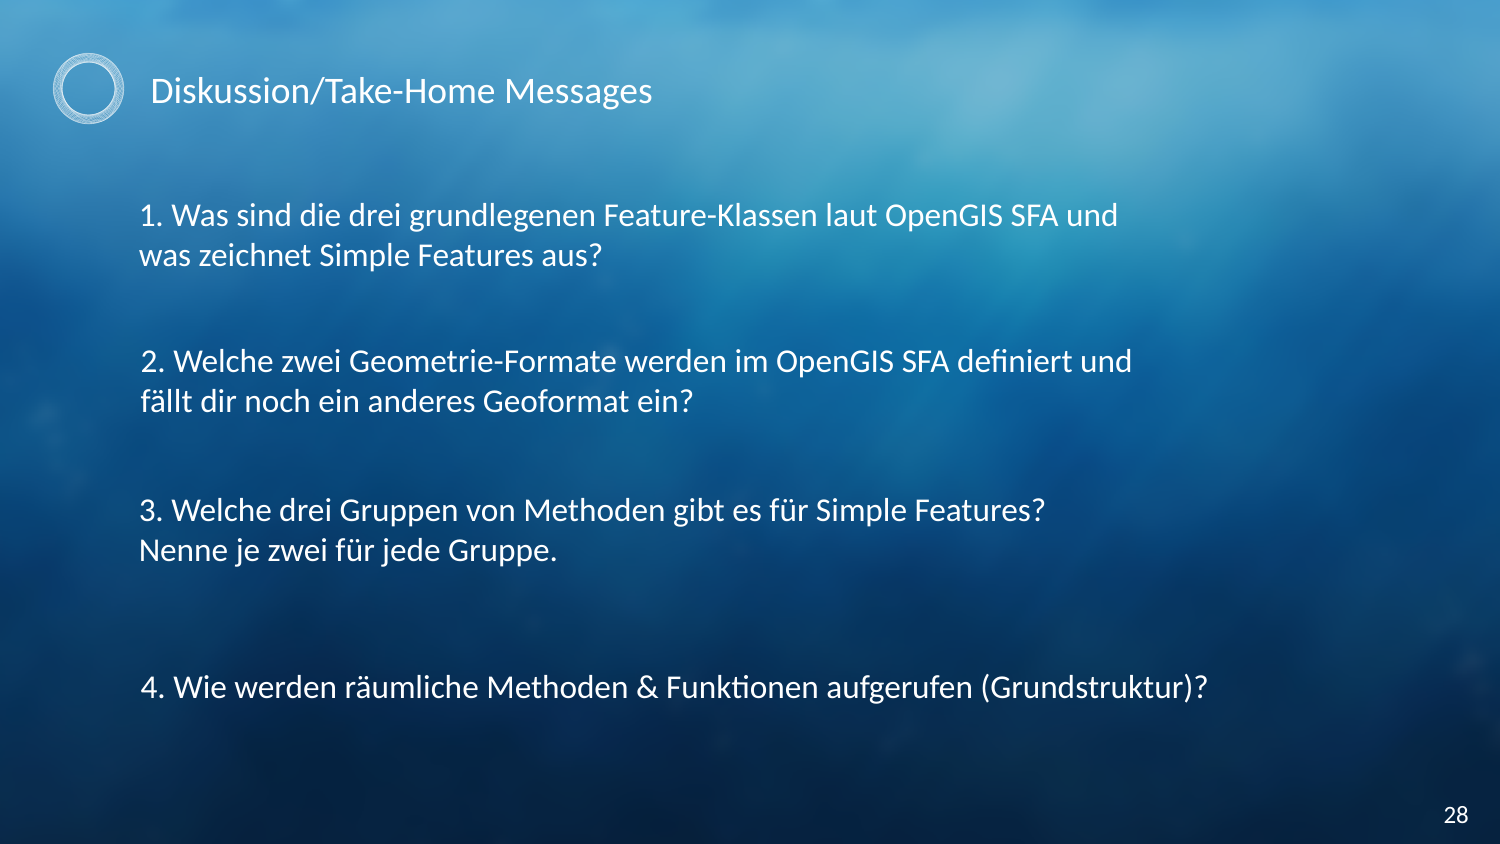

Diskussion/Take-Home Messages
1. Was sind die drei grundlegenen Feature-Klassen laut OpenGIS SFA und
was zeichnet Simple Features aus?

2. Welche zwei Geometrie-Formate werden im OpenGIS SFA definiert und
fällt dir noch ein anderes Geoformat ein?
3. Welche drei Gruppen von Methoden gibt es für Simple Features?
Nenne je zwei für jede Gruppe.

4. Wie werden räumliche Methoden & Funktionen aufgerufen (Grundstruktur)?
28